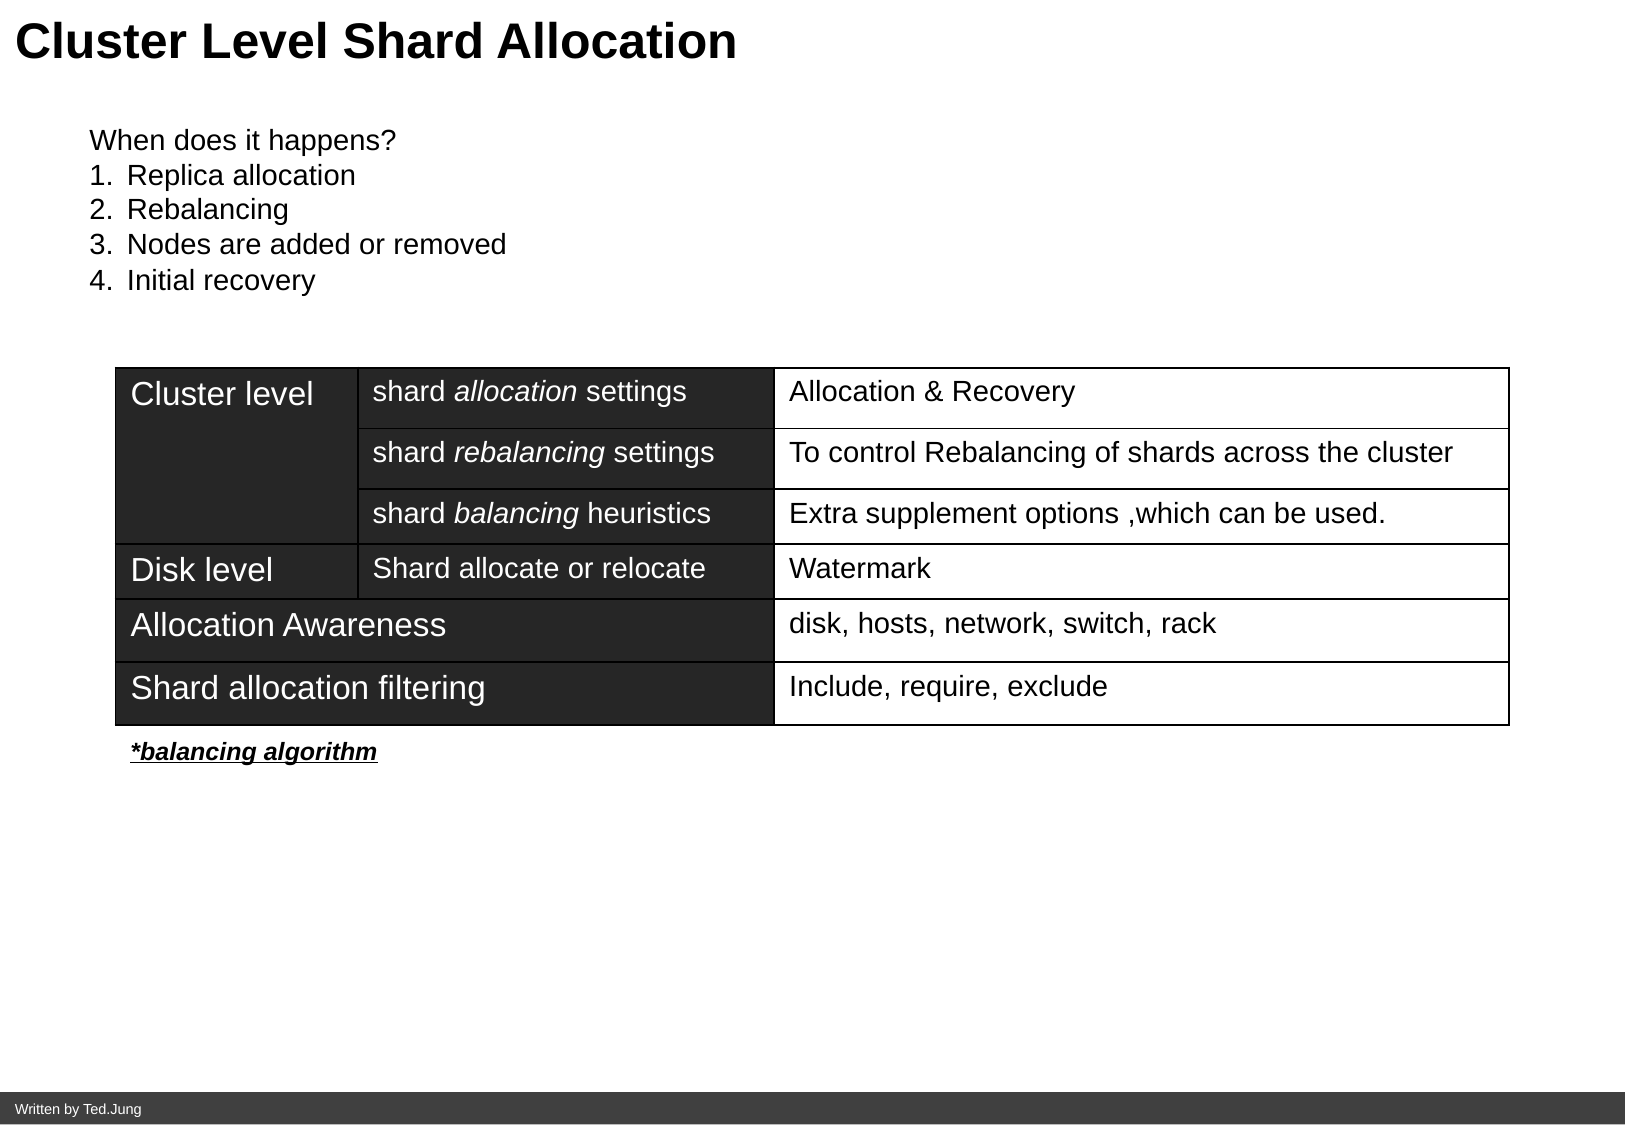

Cluster Level Shard Allocation
When does it happens?
Replica allocation
Rebalancing
Nodes are added or removed
Initial recovery
| Cluster level | shard allocation settings | Allocation & Recovery |
| --- | --- | --- |
|  | shard rebalancing settings | To control Rebalancing of shards across the cluster |
|  | shard balancing heuristics | Extra supplement options ,which can be used. |
| Disk level | Shard allocate or relocate | Watermark |
| Allocation Awareness |  | disk, hosts, network, switch, rack |
| Shard allocation filtering |  | Include, require, exclude |
*balancing algorithm